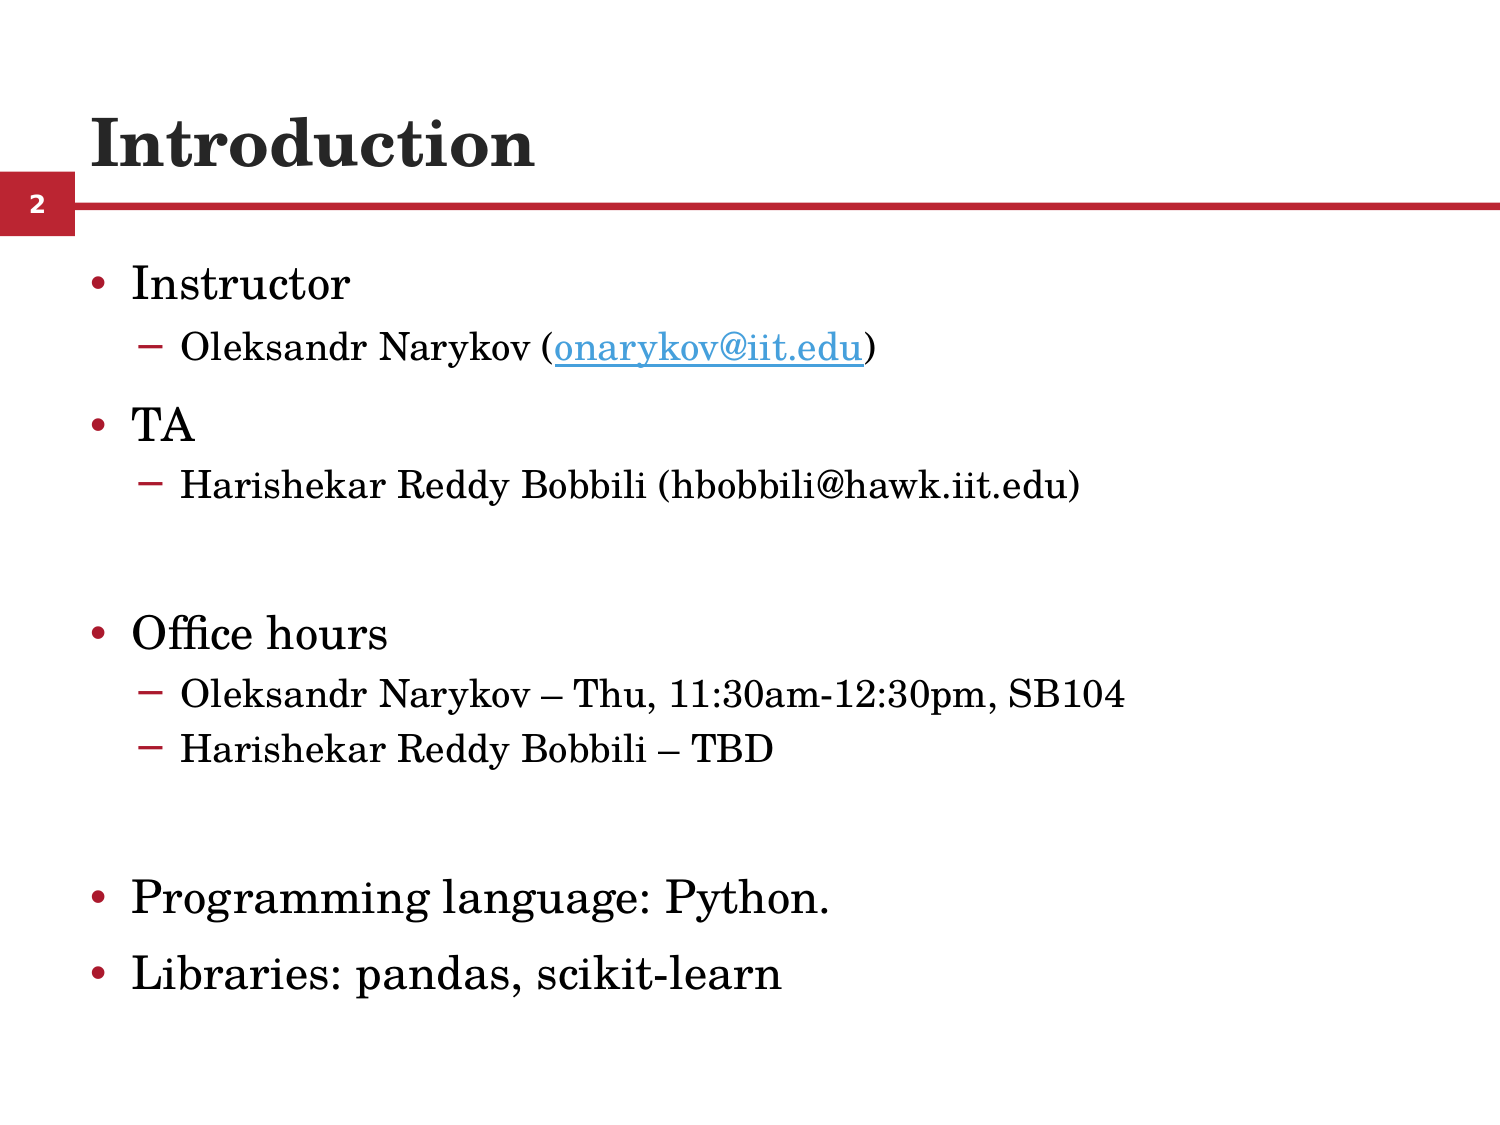

# Introduction
Instructor
Oleksandr Narykov (onarykov@iit.edu)
TA
Harishekar Reddy Bobbili (hbobbili@hawk.iit.edu)

Office hours
Oleksandr Narykov – Thu, 11:30am-12:30pm, SB104
Harishekar Reddy Bobbili – TBD

Programming language: Python.
Libraries: pandas, scikit-learn